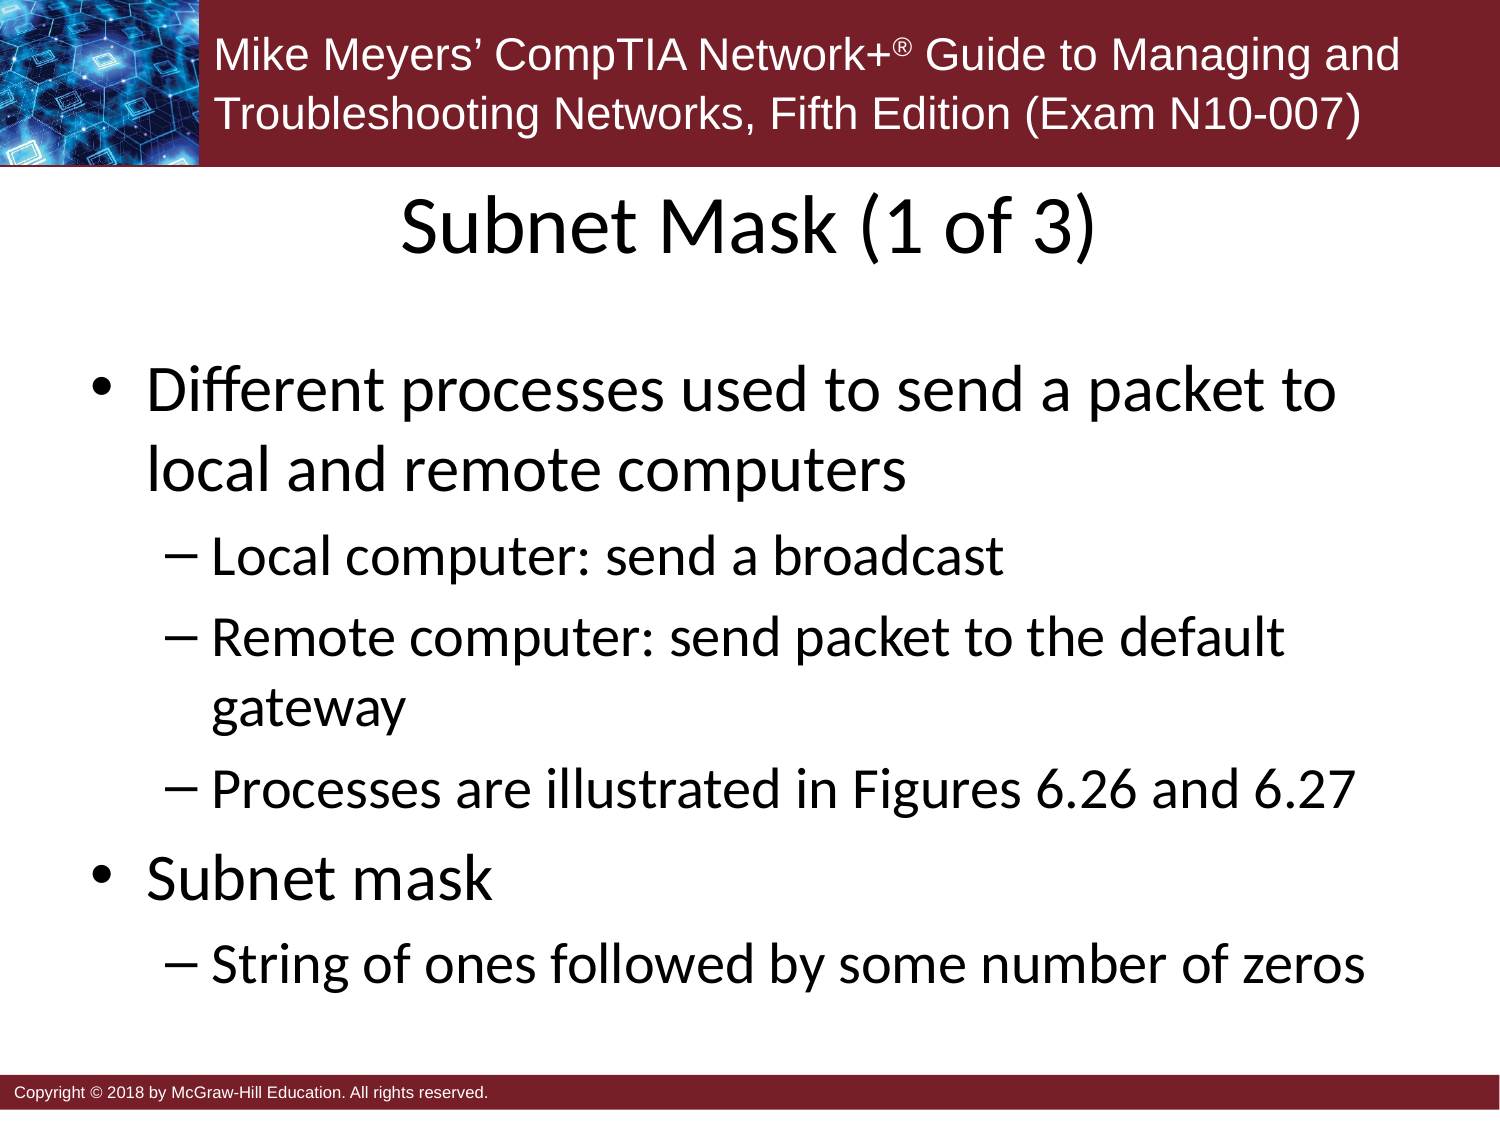

# Subnet Mask (1 of 3)
Different processes used to send a packet to local and remote computers
Local computer: send a broadcast
Remote computer: send packet to the default gateway
Processes are illustrated in Figures 6.26 and 6.27
Subnet mask
String of ones followed by some number of zeros